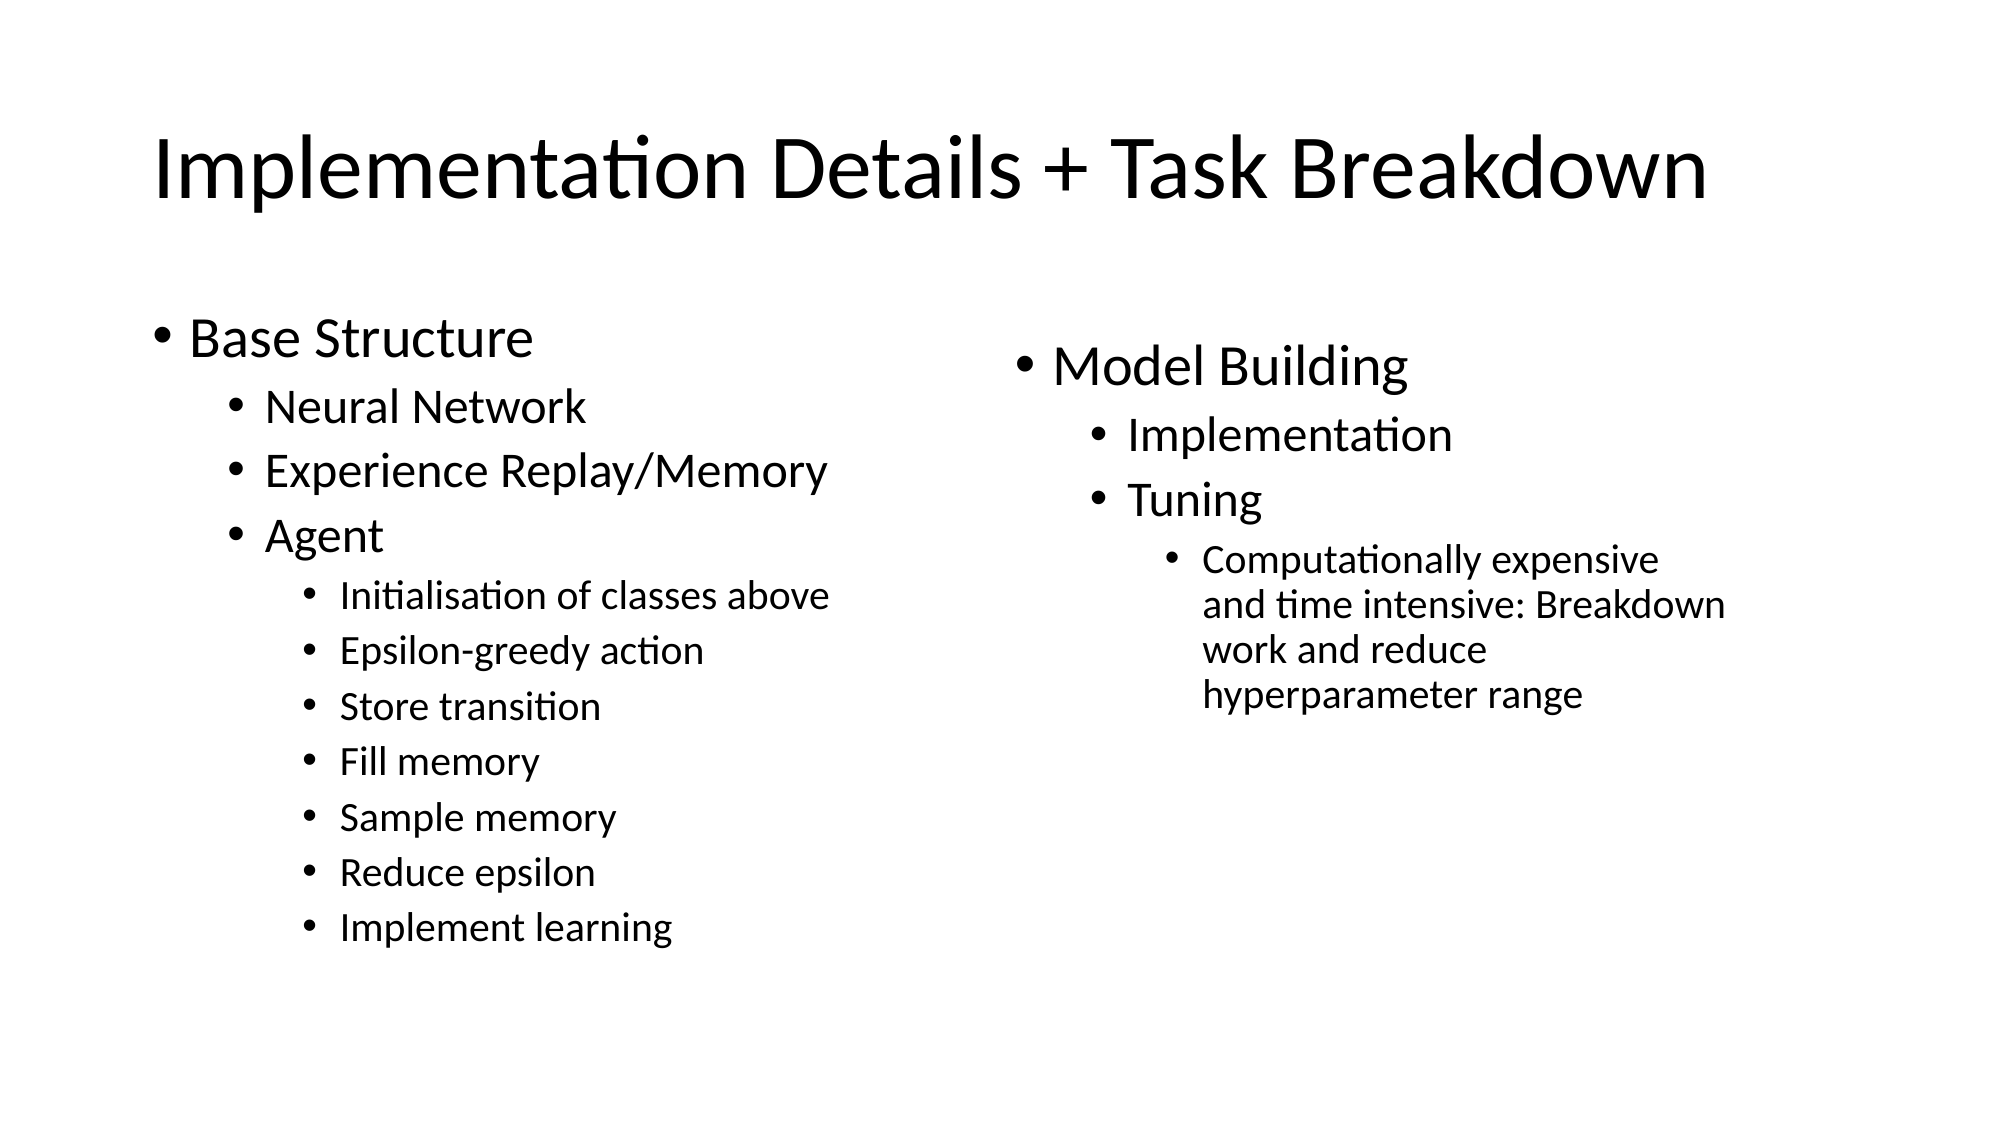

# Implementation Details + Task Breakdown
Base Structure
Neural Network
Experience Replay/Memory
Agent
Initialisation of classes above
Epsilon-greedy action
Store transition
Fill memory
Sample memory
Reduce epsilon
Implement learning

Model Building
Implementation
Tuning
Computationally expensive and time intensive: Breakdown work and reduce hyperparameter range